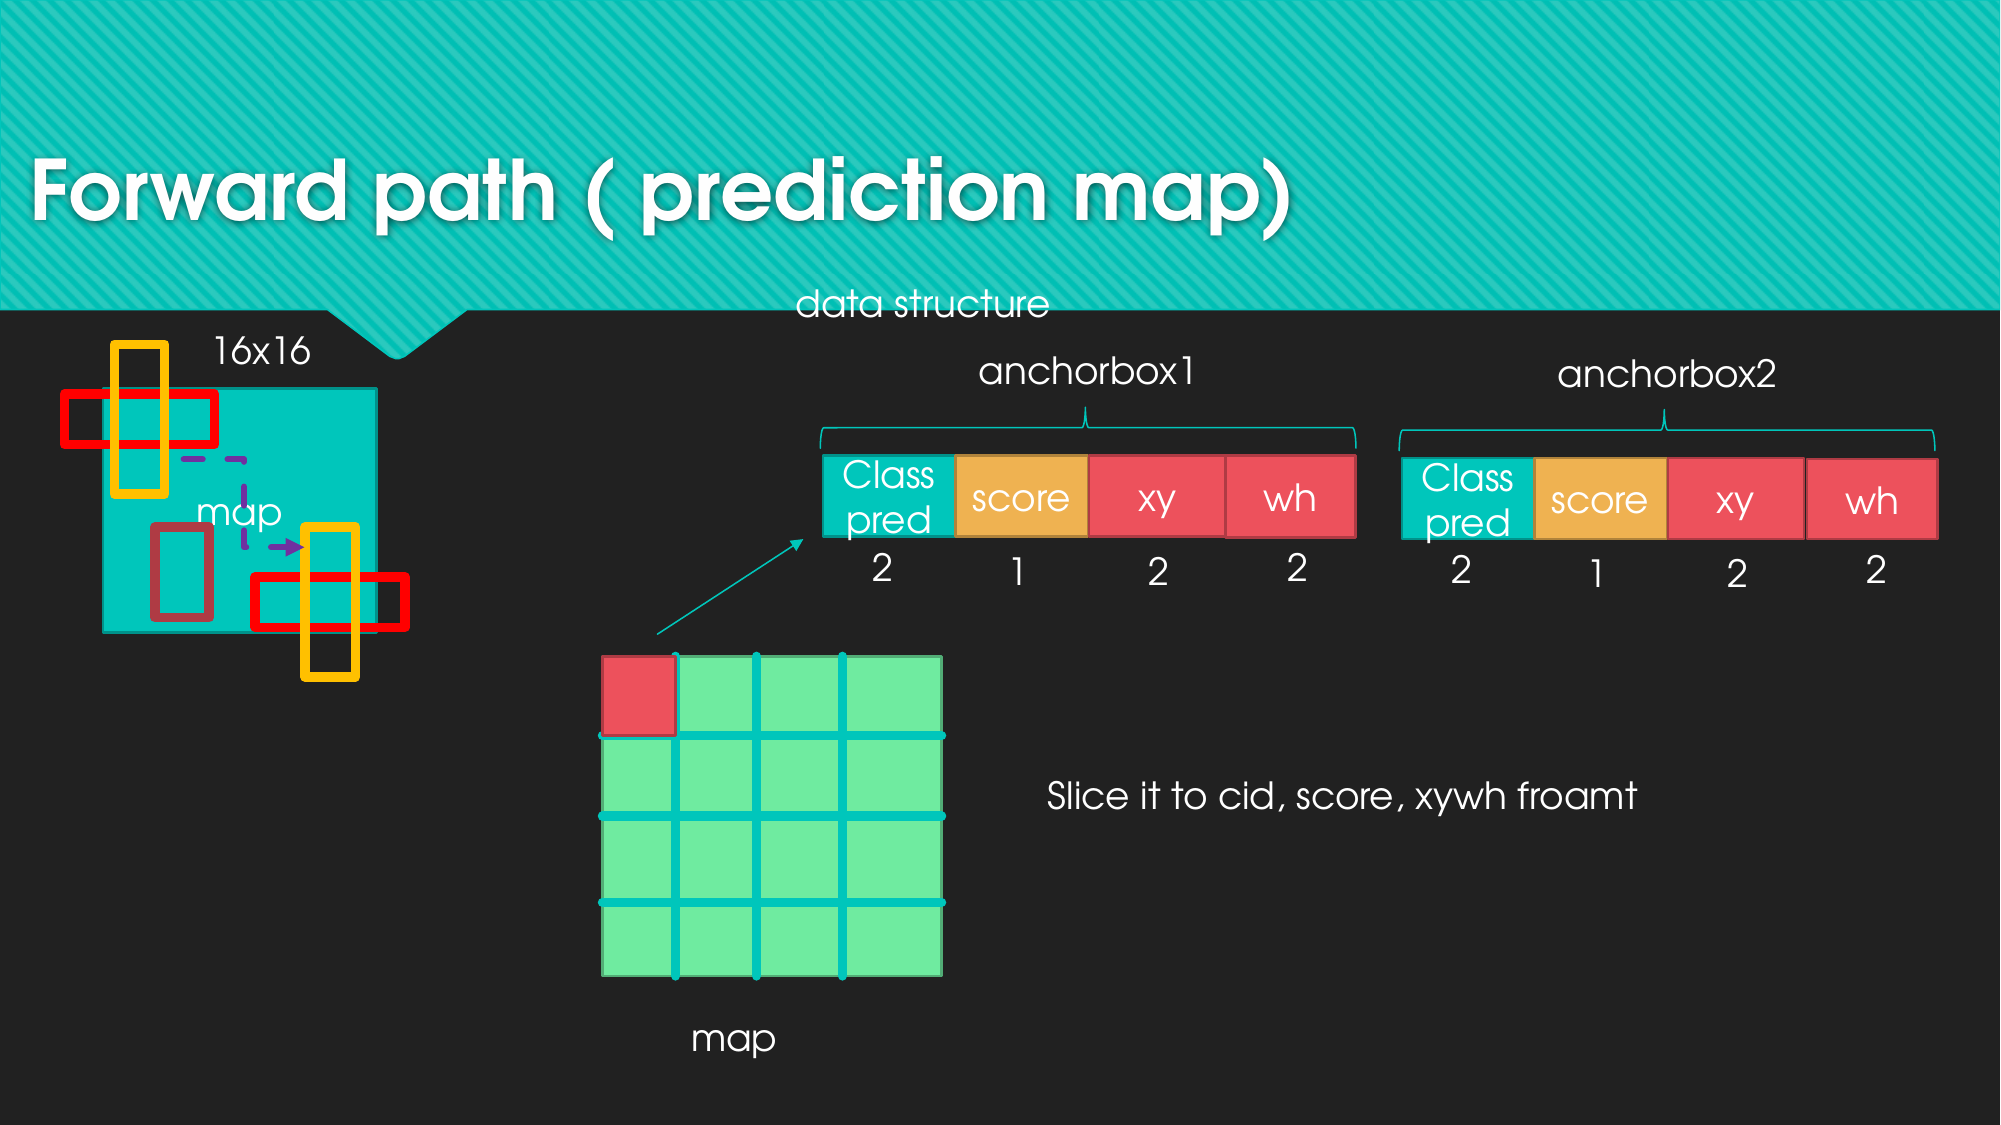

# Forward path ( prediction map)

data structure
16x16
anchorbox1
anchorbox2
map

wh
Class
pred
score
xy
Class
pred
score
xy
wh

2
2
2
2
1
2
1
2

Slice it to cid, score, xywh froamt
map